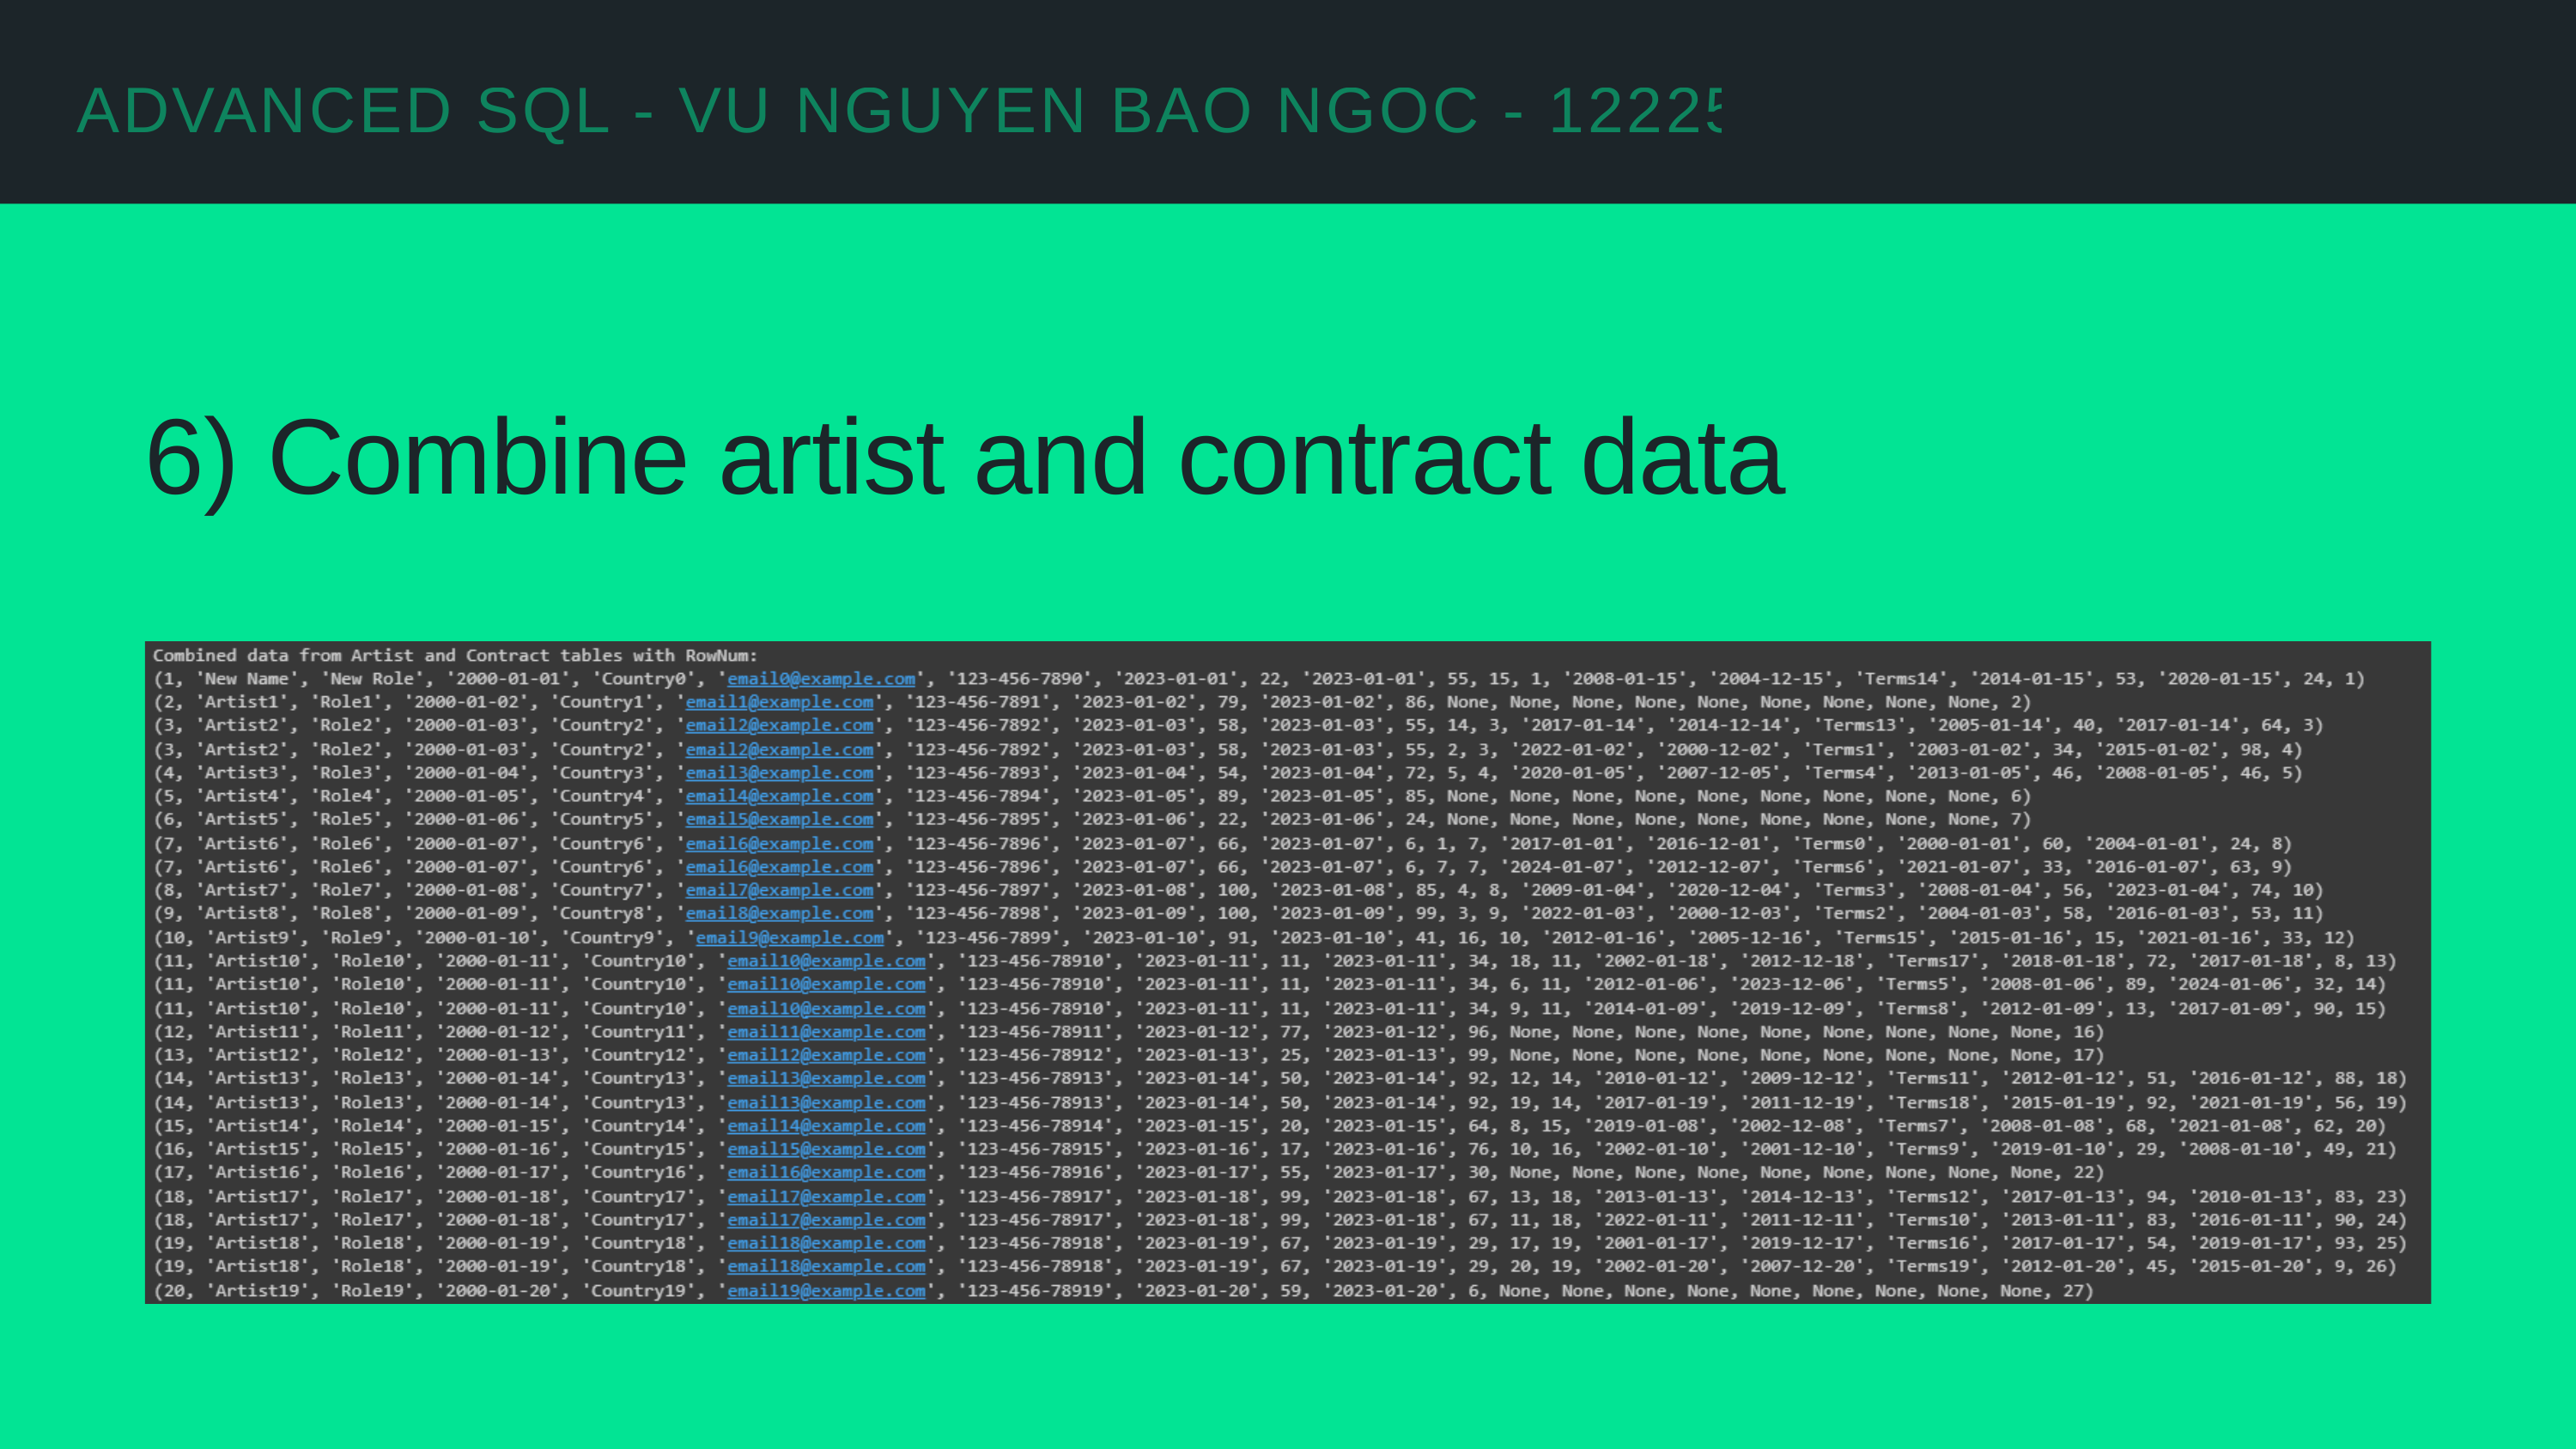

ADVANCED SQL - VU NGUYEN BAO NGOC - 12225193
6) Combine artist and contract data